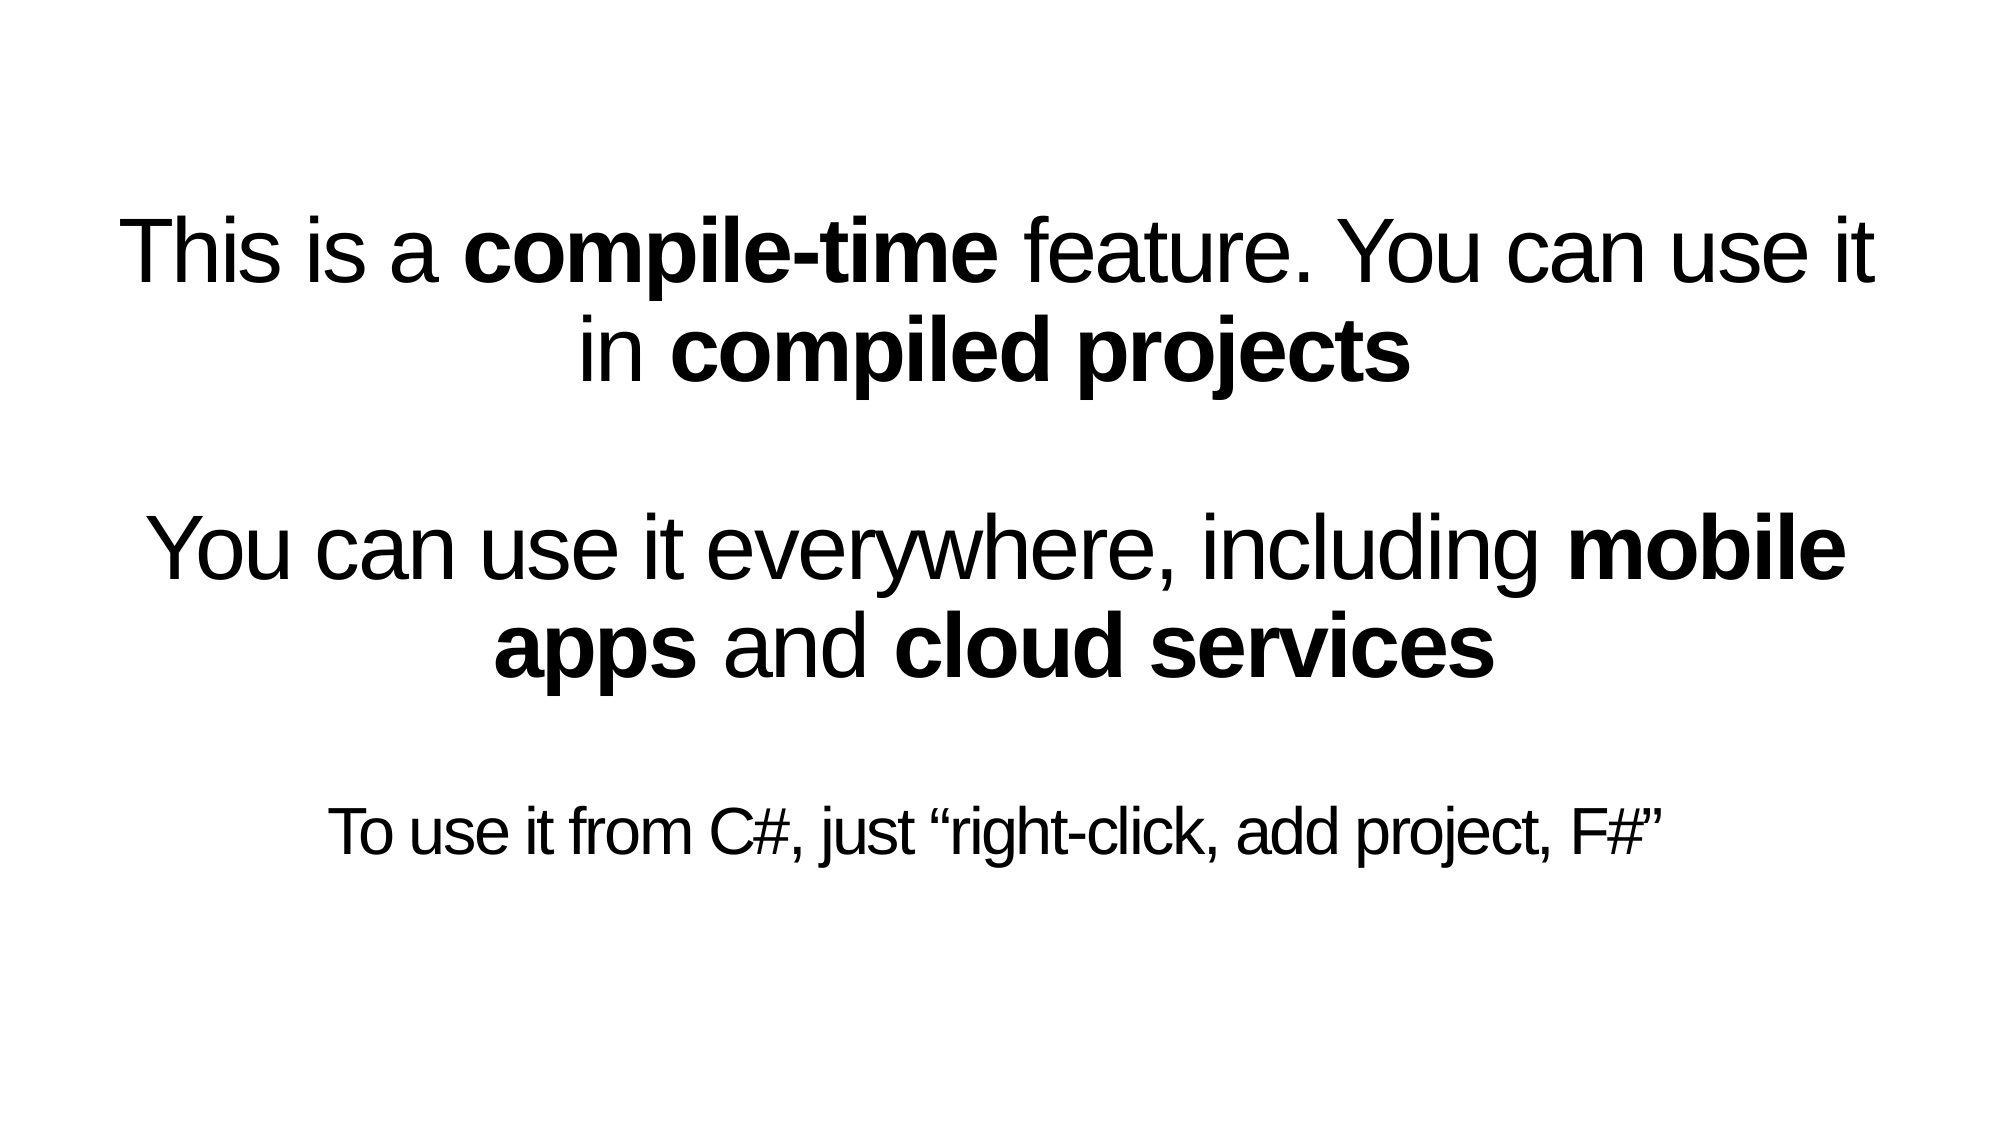

# This is a compile-time feature. You can use it in compiled projects You can use it everywhere, including mobile apps and cloud services To use it from C#, just “right-click, add project, F#”